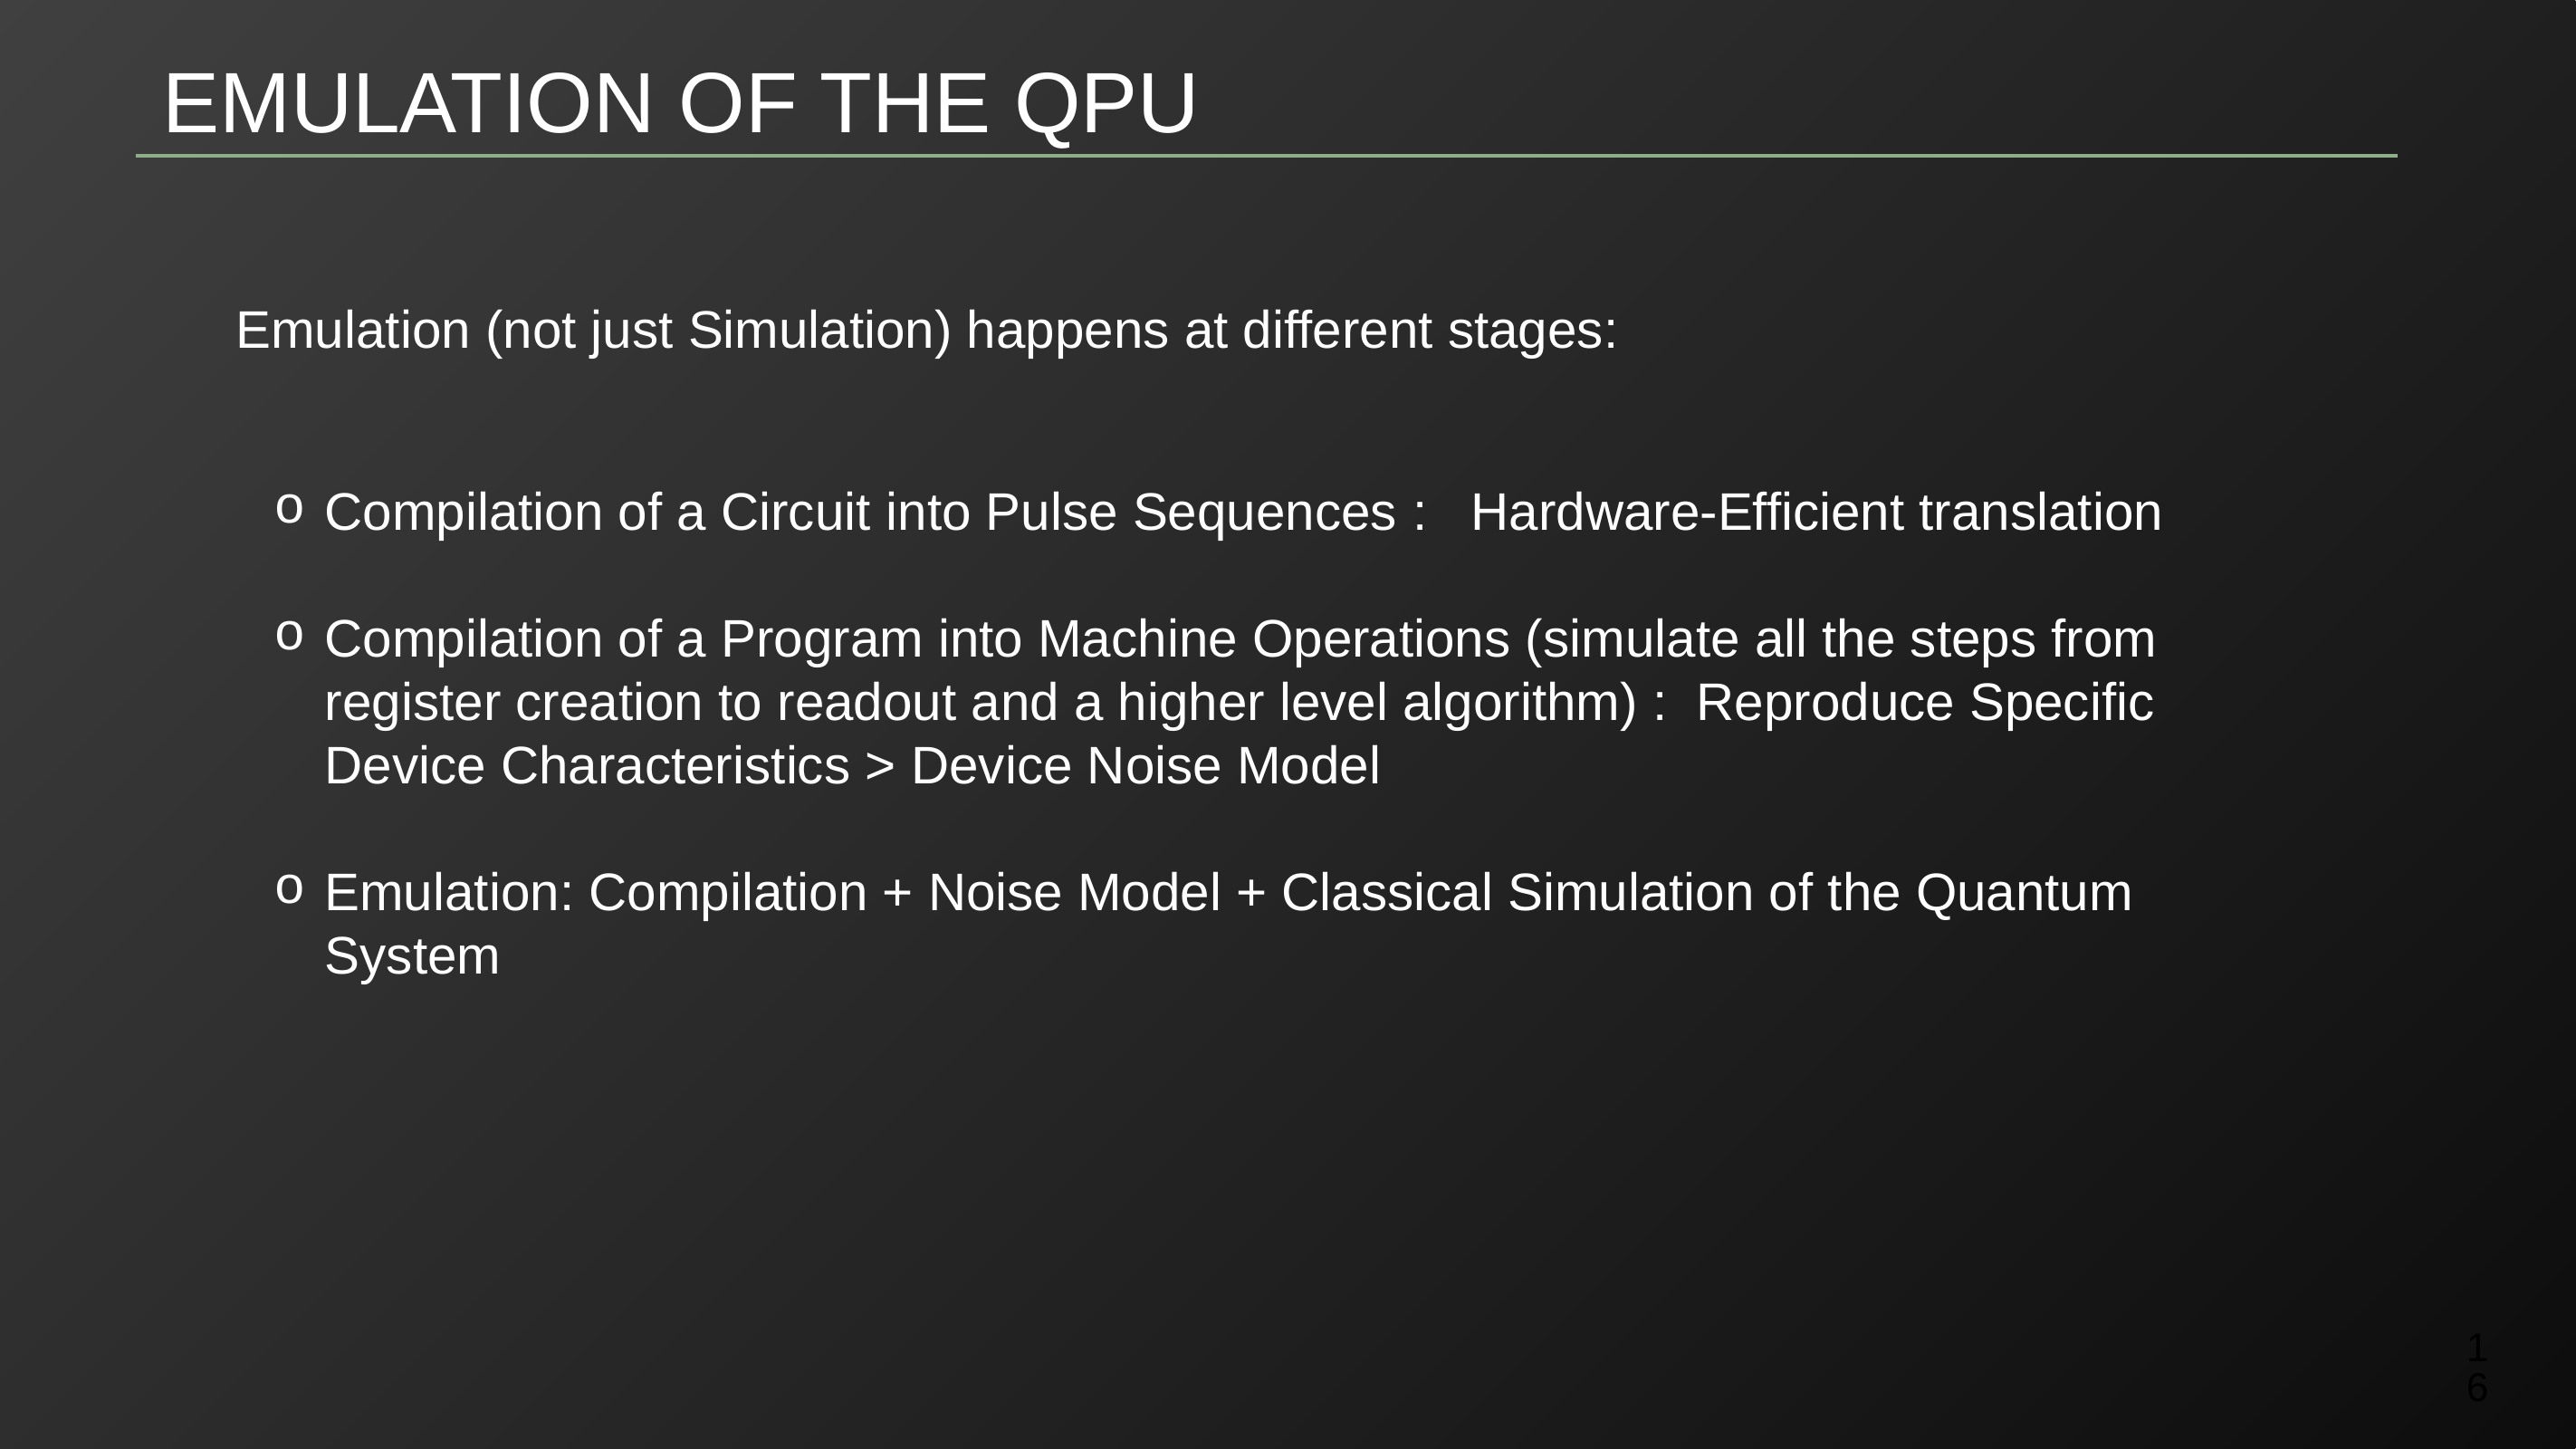

EMULATION OF THE QPU
Emulation (not just Simulation) happens at different stages:
Compilation of a Circuit into Pulse Sequences :   Hardware-Efficient translation

Compilation of a Program into Machine Operations (simulate all the steps from register creation to readout and a higher level algorithm) :  Reproduce Specific Device Characteristics > Device Noise Model

Emulation: Compilation + Noise Model + Classical Simulation of the Quantum System

16